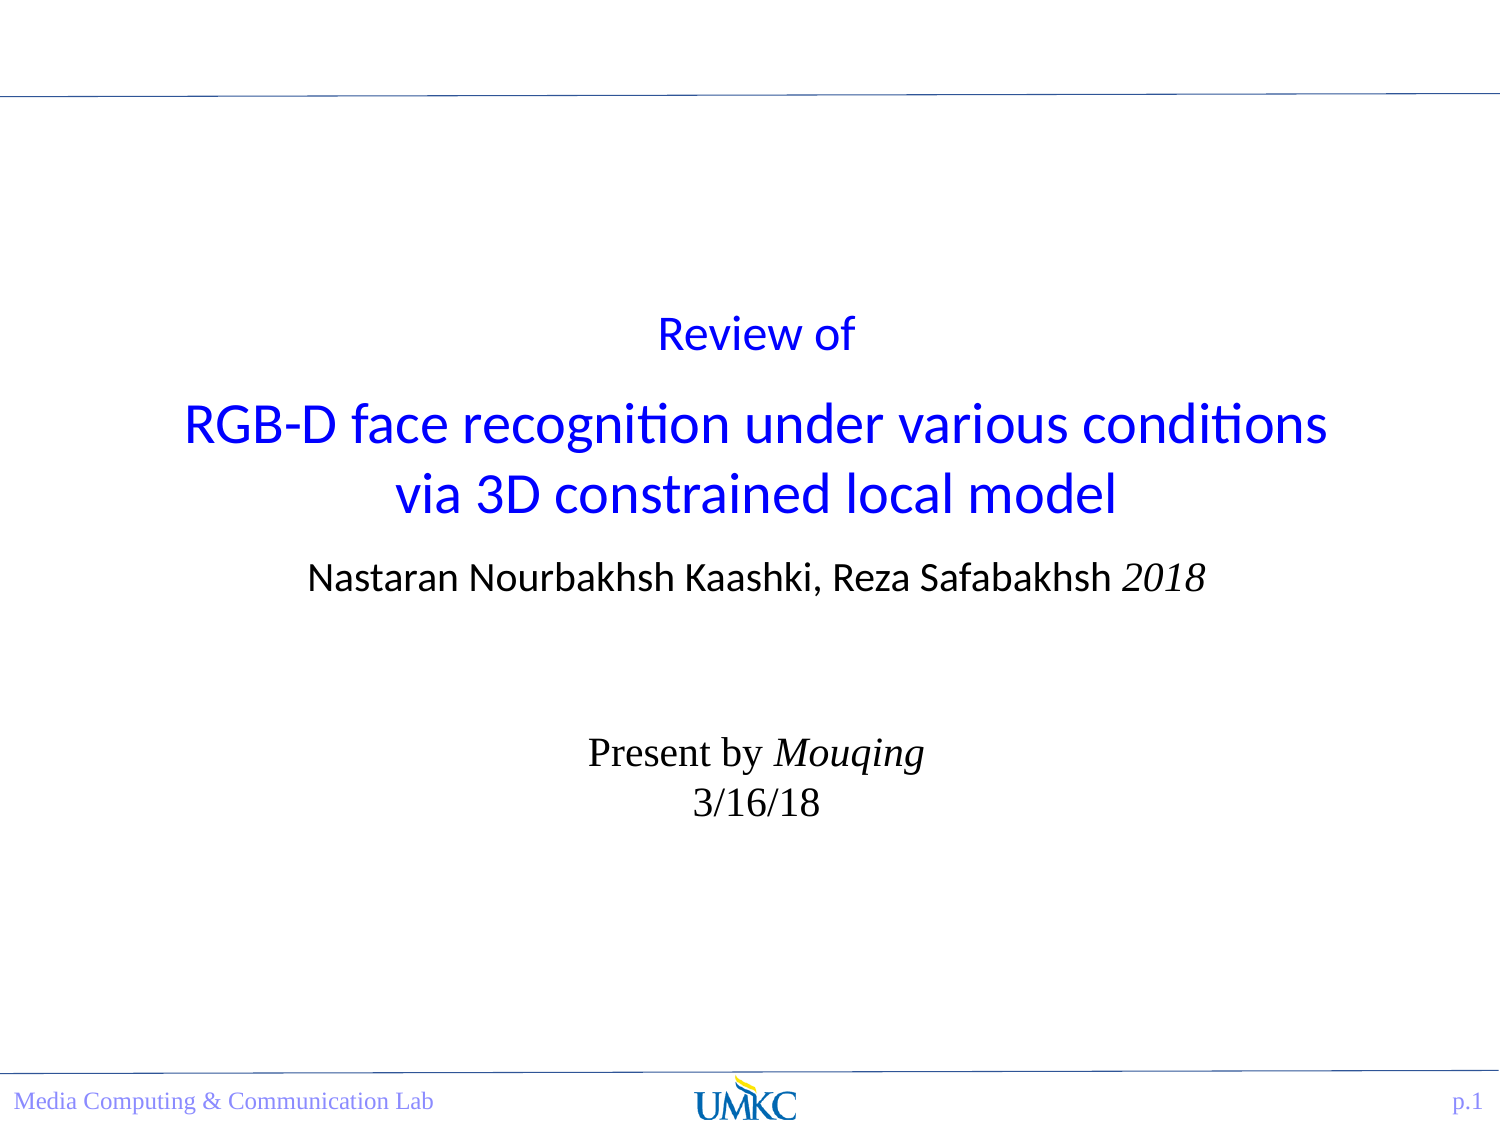

Review of
RGB-D face recognition under various conditions via 3D constrained local model
Nastaran Nourbakhsh Kaashki, Reza Safabakhsh 2018

Present by Mouqing
3/16/18
Media Computing & Communication Lab
p.1